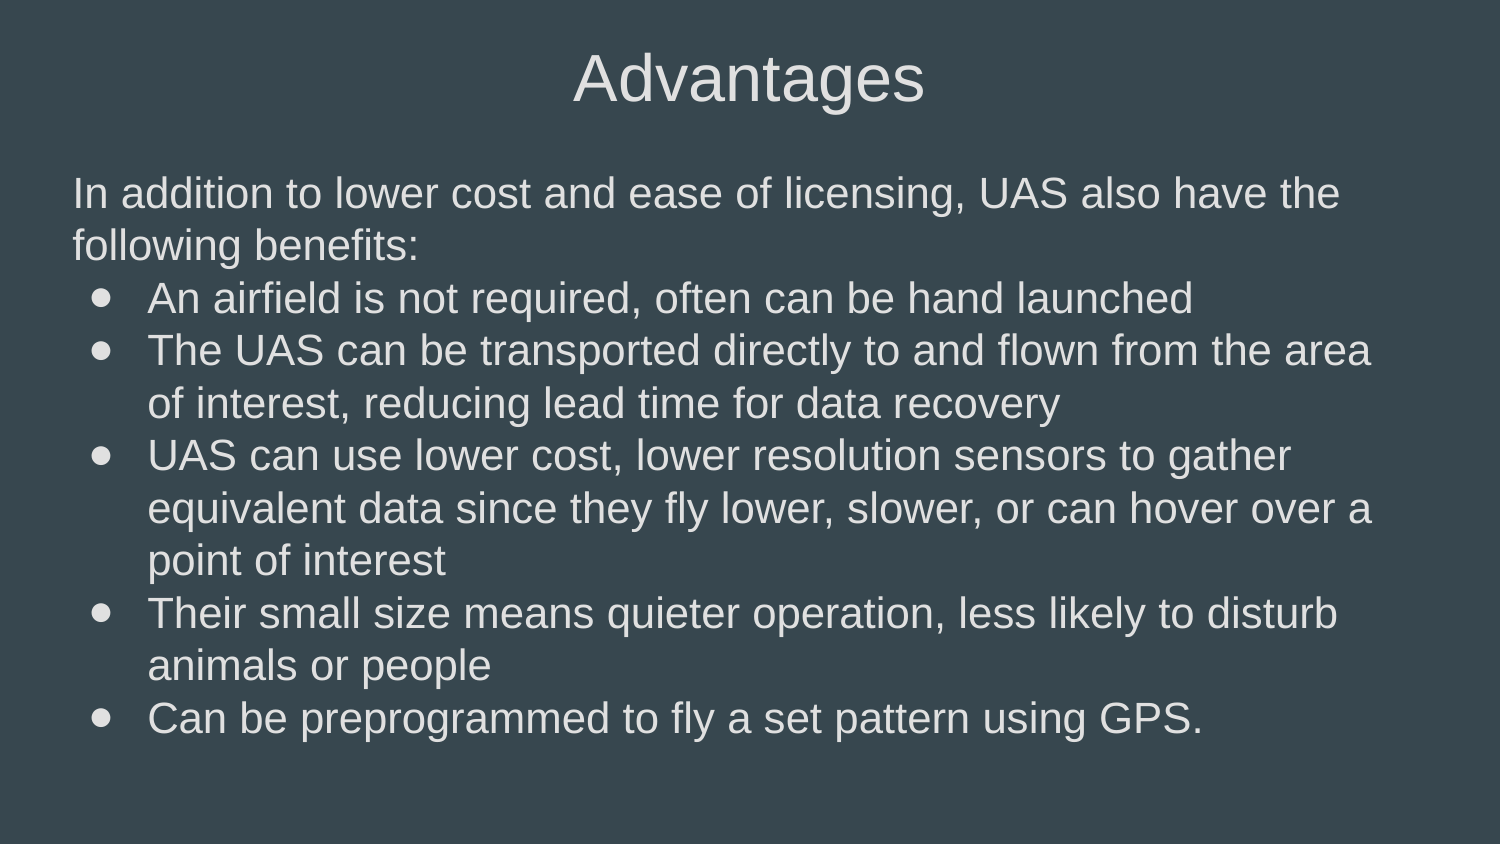

Advantages
In addition to lower cost and ease of licensing, UAS also have the following benefits:
An airfield is not required, often can be hand launched
The UAS can be transported directly to and flown from the area of interest, reducing lead time for data recovery
UAS can use lower cost, lower resolution sensors to gather equivalent data since they fly lower, slower, or can hover over a point of interest
Their small size means quieter operation, less likely to disturb animals or people
Can be preprogrammed to fly a set pattern using GPS.